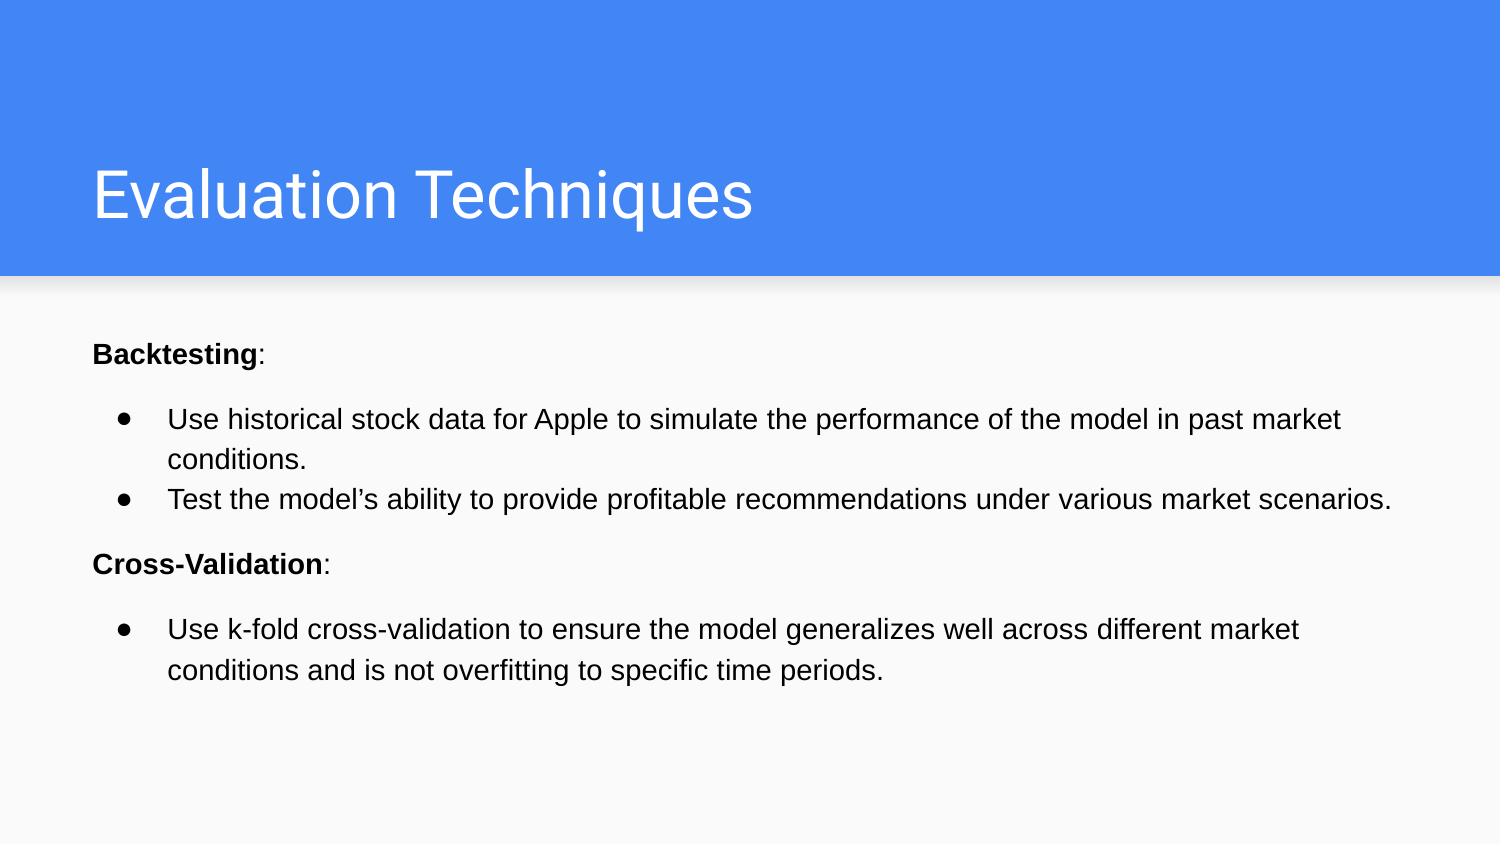

# Evaluation Techniques
Backtesting:
Use historical stock data for Apple to simulate the performance of the model in past market conditions.
Test the model’s ability to provide profitable recommendations under various market scenarios.
Cross-Validation:
Use k-fold cross-validation to ensure the model generalizes well across different market conditions and is not overfitting to specific time periods.